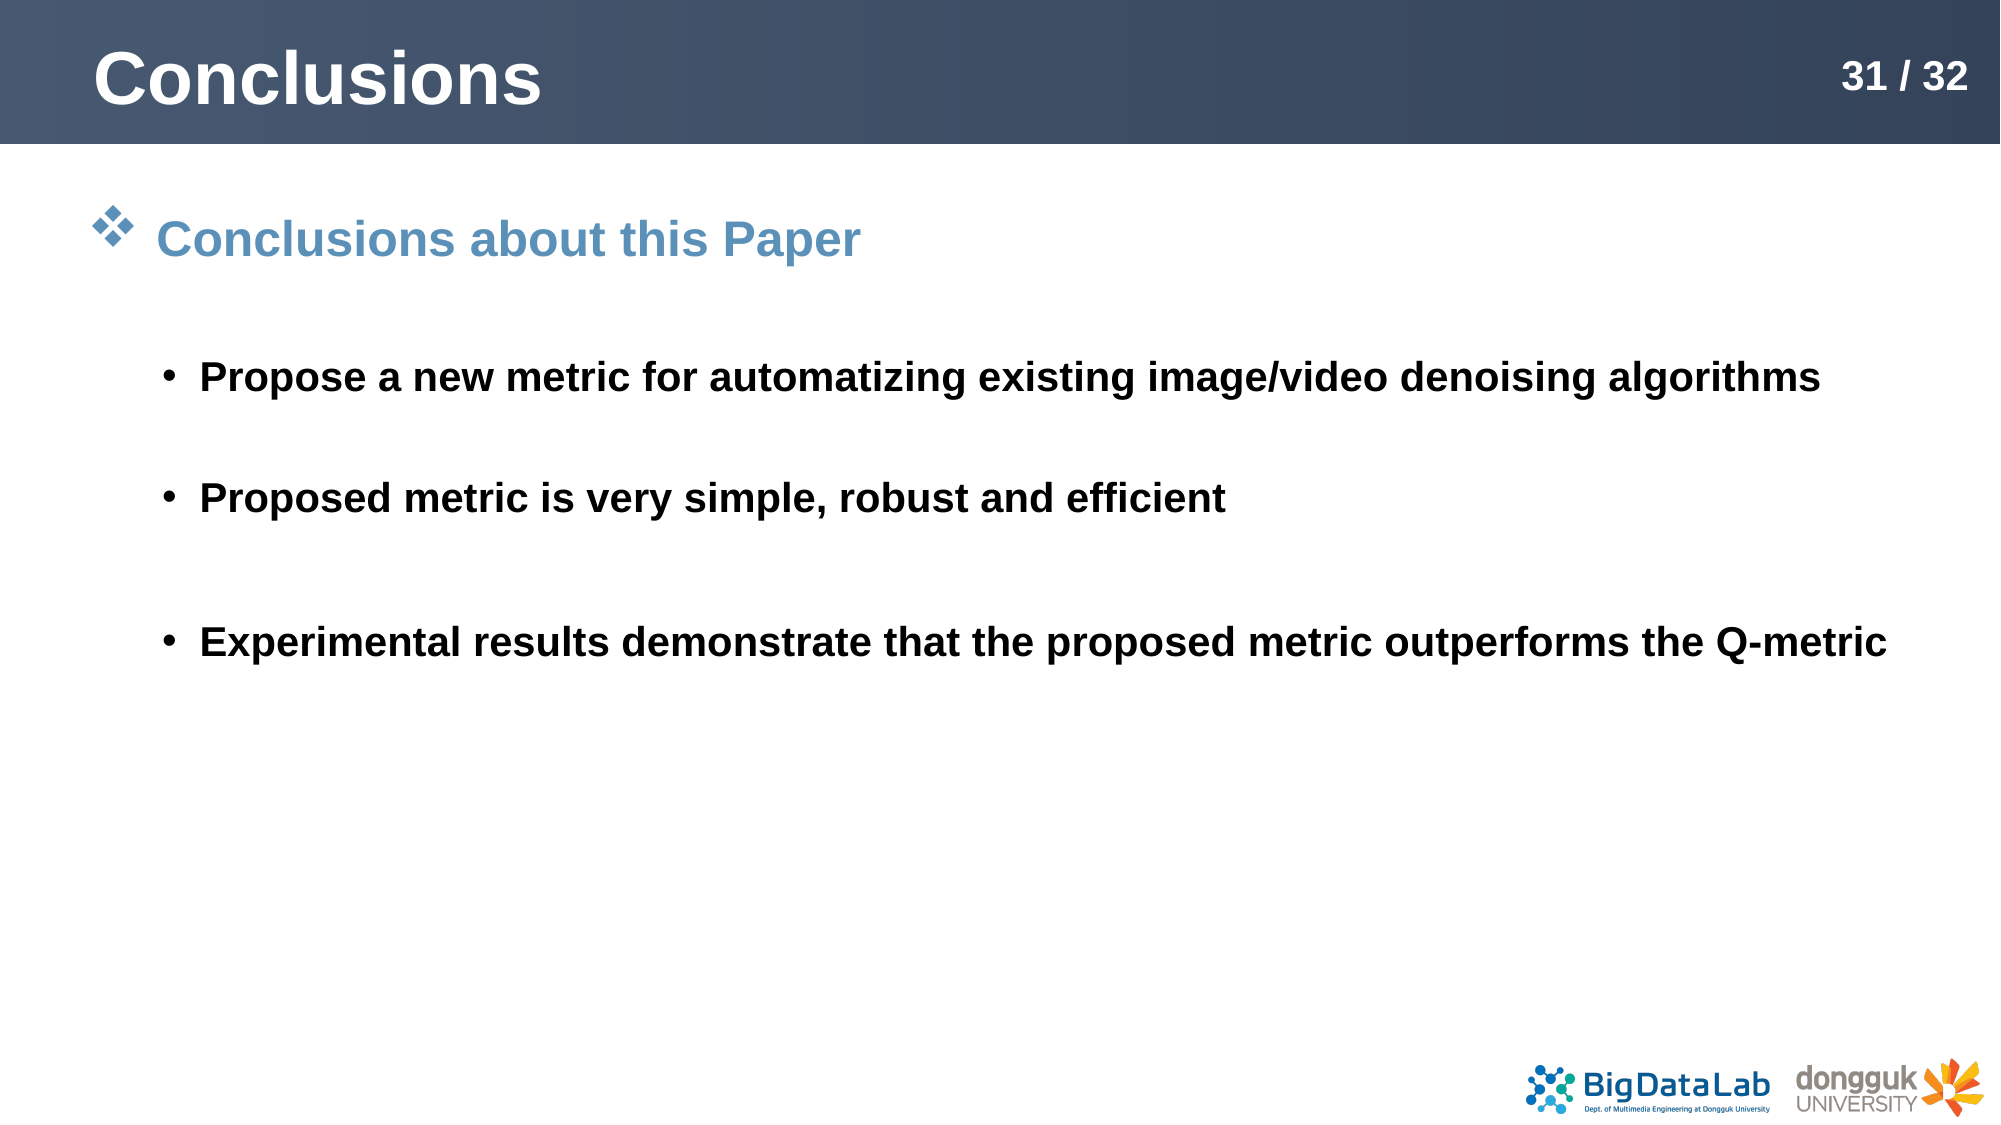

# Conclusions
31 / 32
 Conclusions about this Paper

Propose a new metric for automatizing existing image/video denoising algorithms

Proposed metric is very simple, robust and efficient

Experimental results demonstrate that the proposed metric outperforms the Q-metric